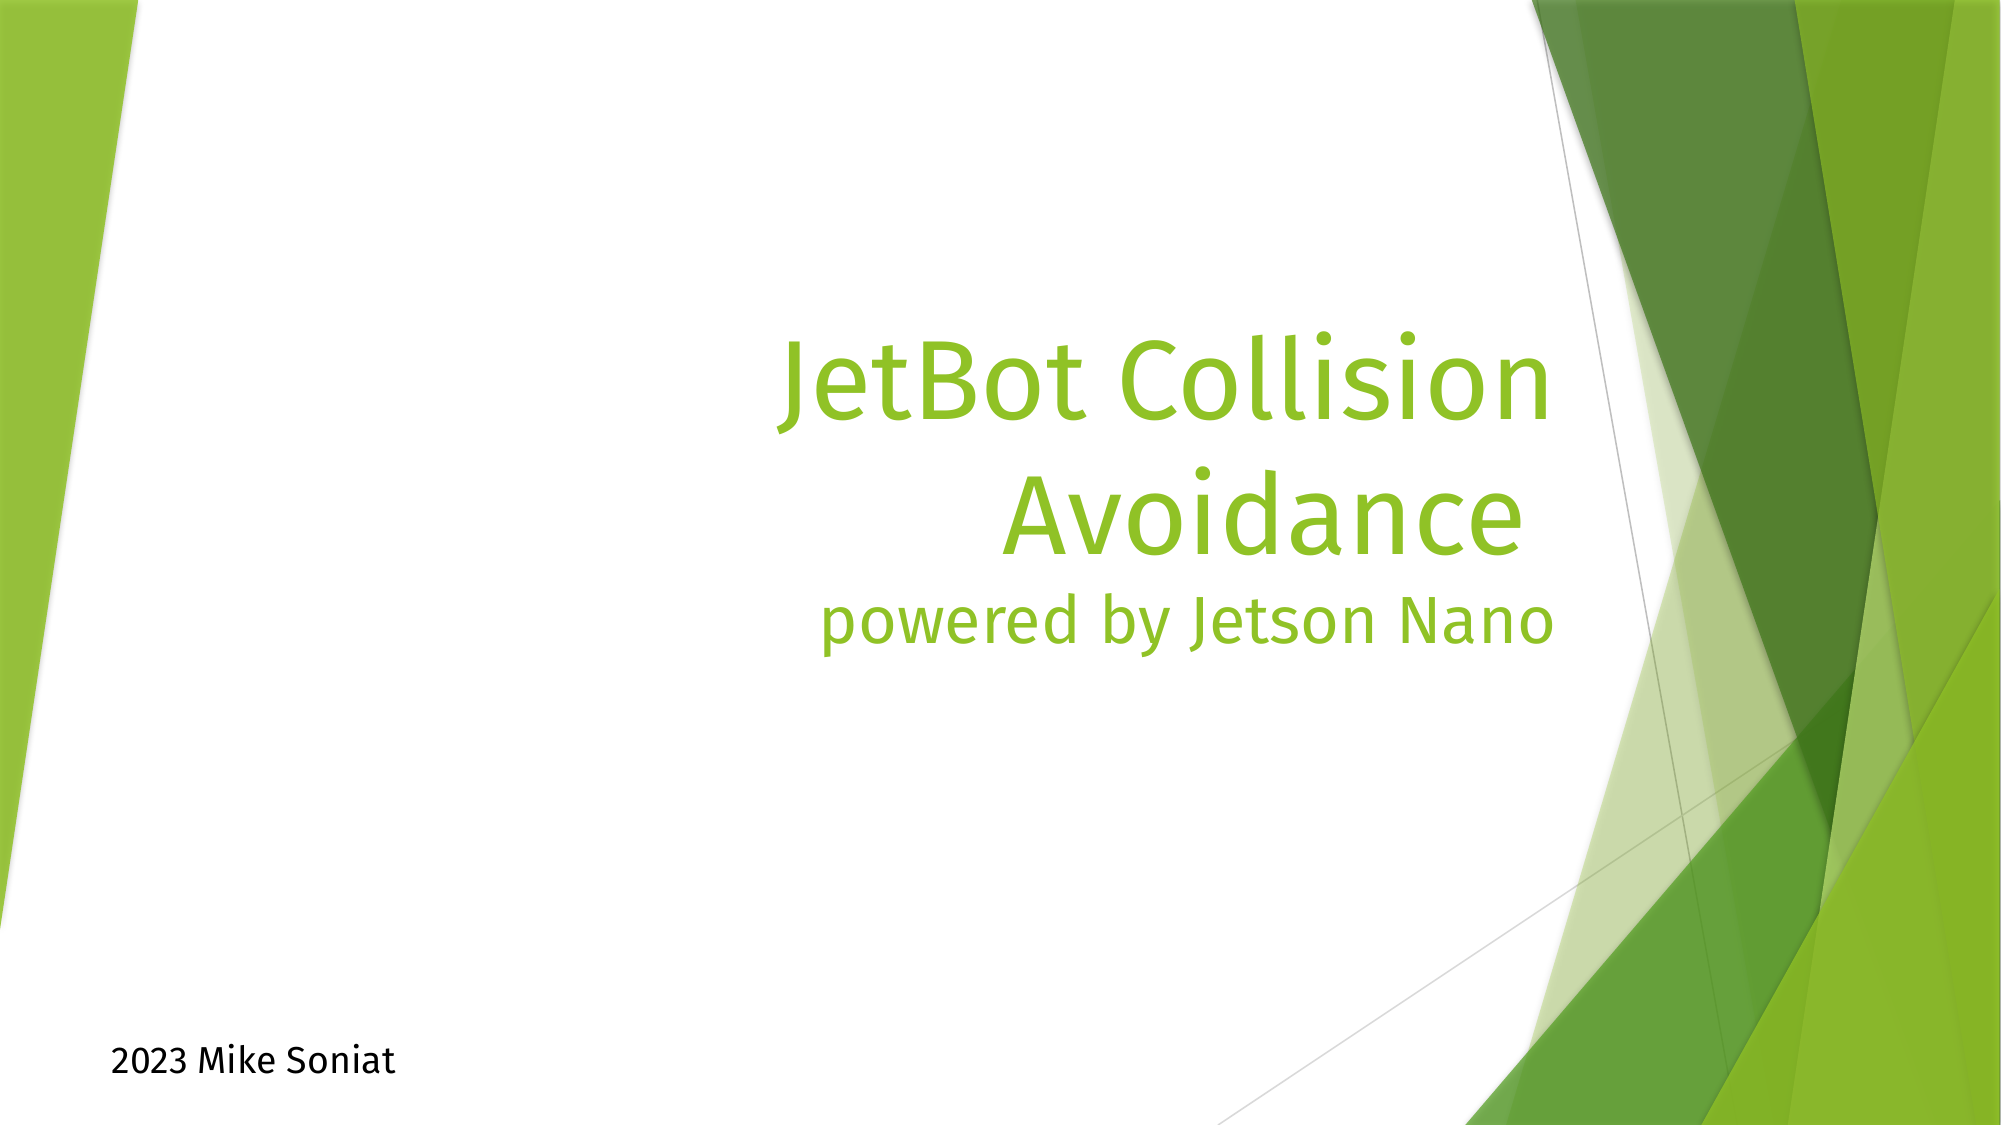

# JetBot Collision Avoidance powered by Jetson Nano
2023 Mike Soniat